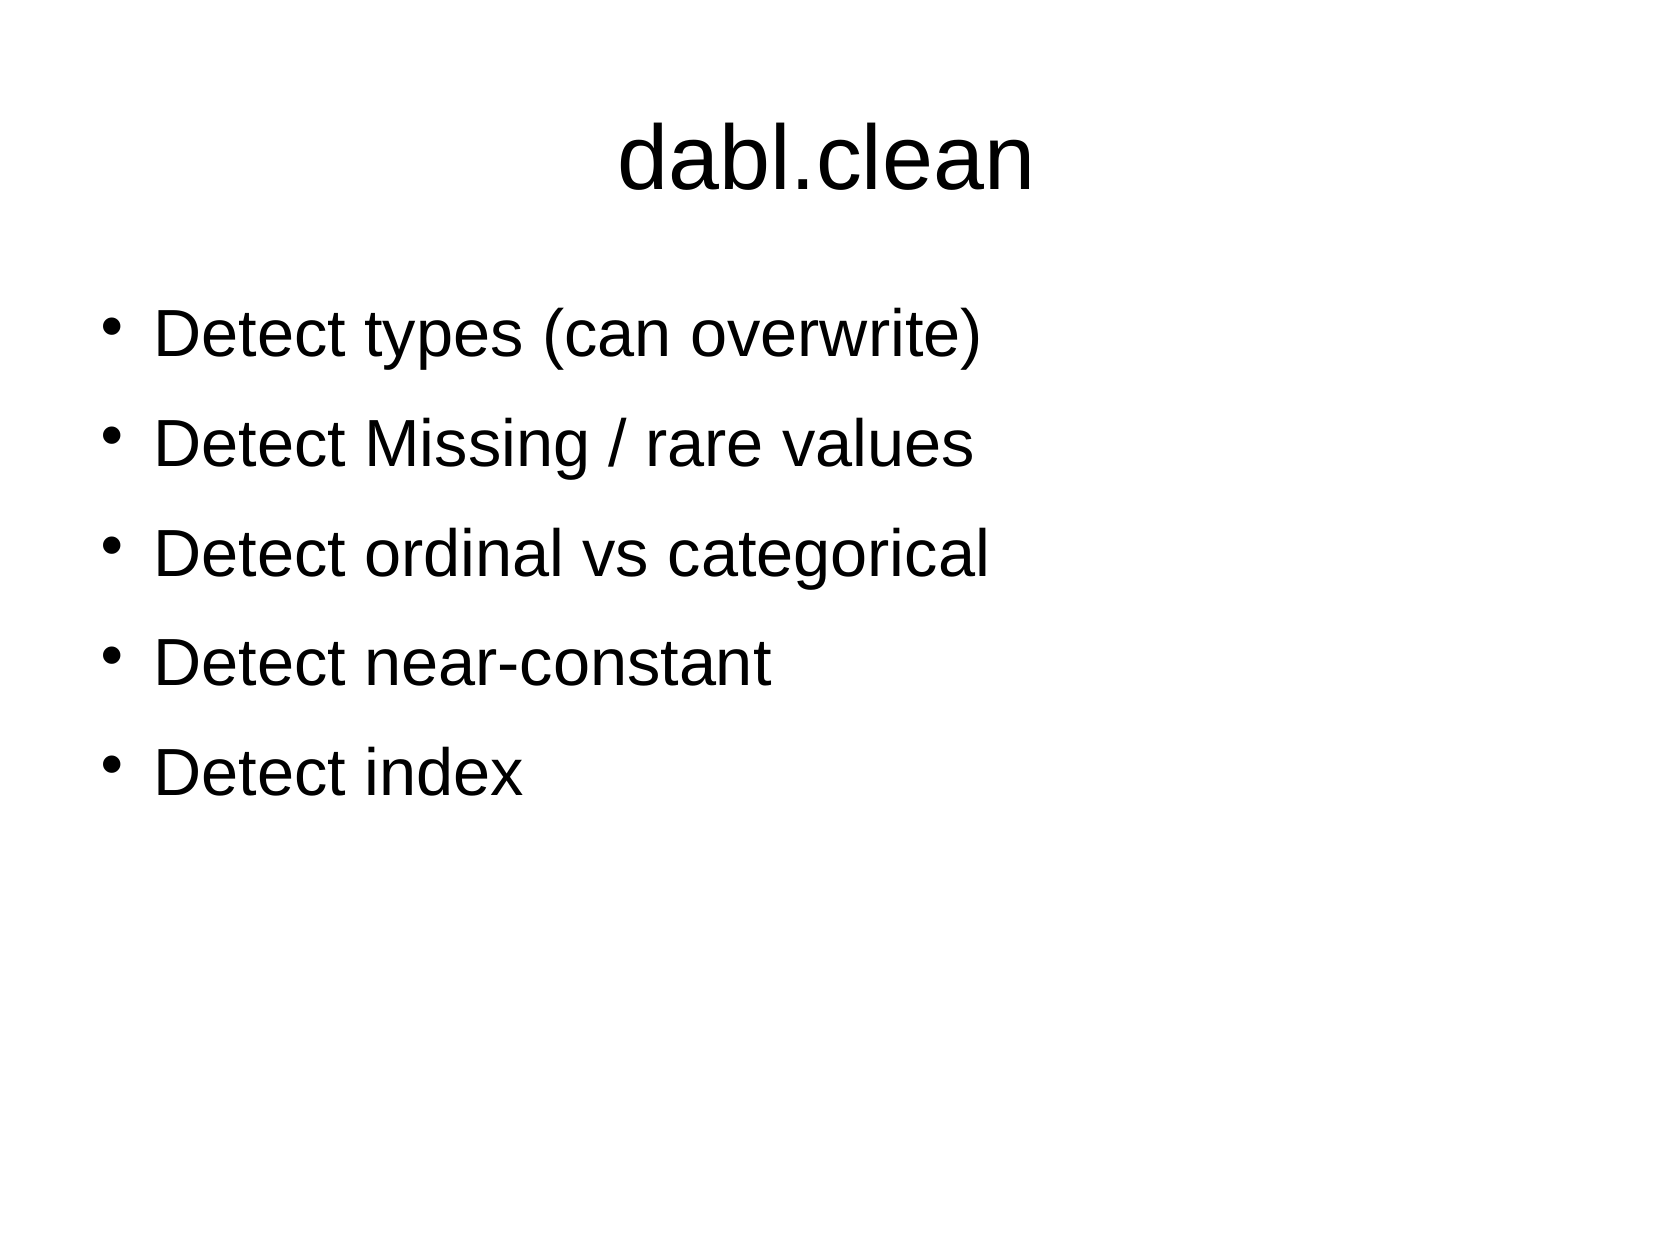

dabl.clean
Detect types (can overwrite)
Detect Missing / rare values
Detect ordinal vs categorical
Detect near-constant
Detect index